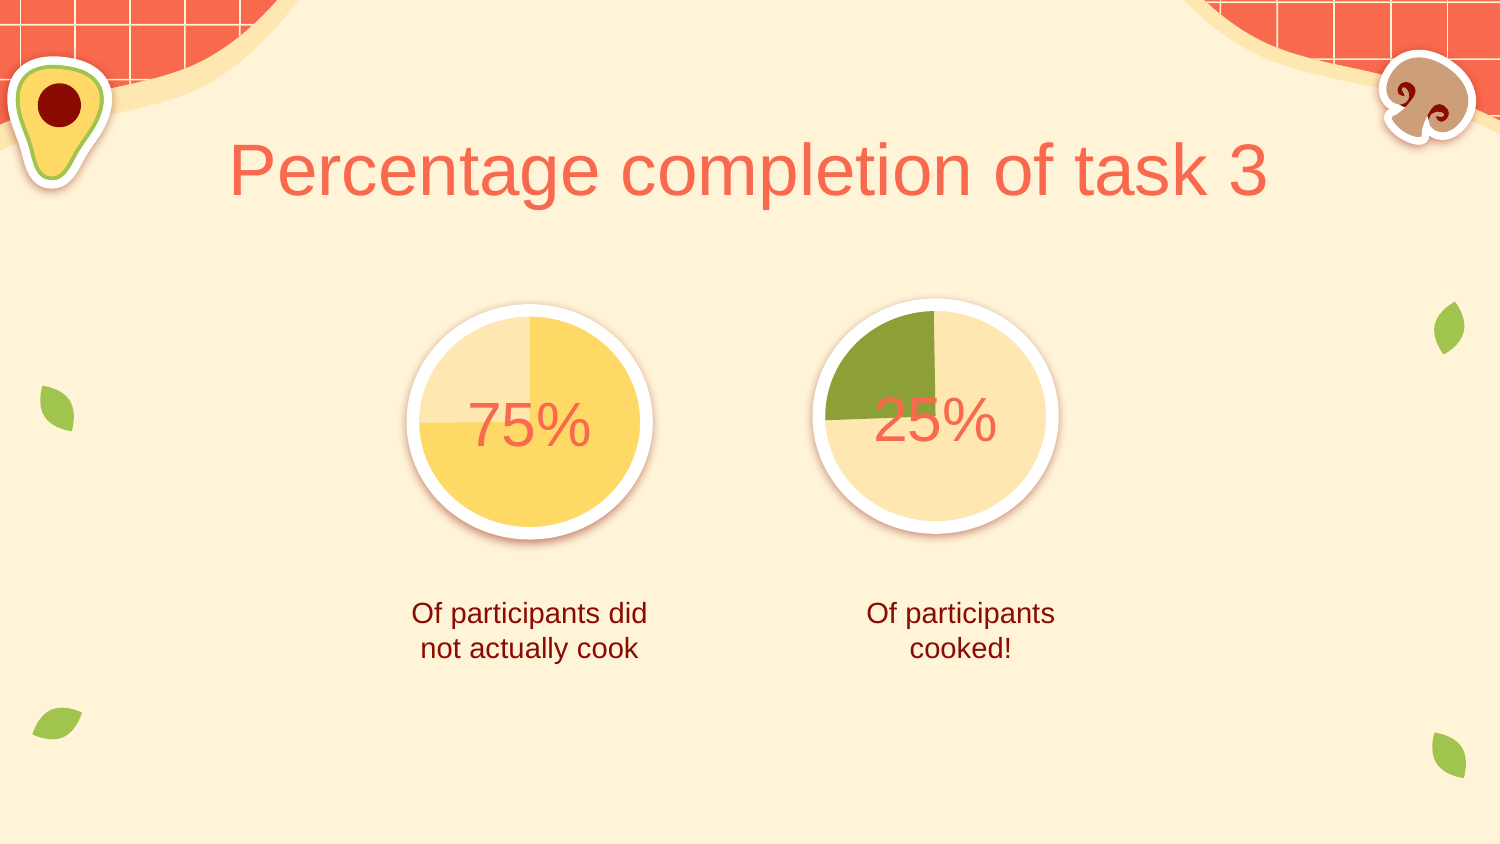

# Percentage completion of task 3

25%
75%
Of participants did not actually cook
Of participants cooked!